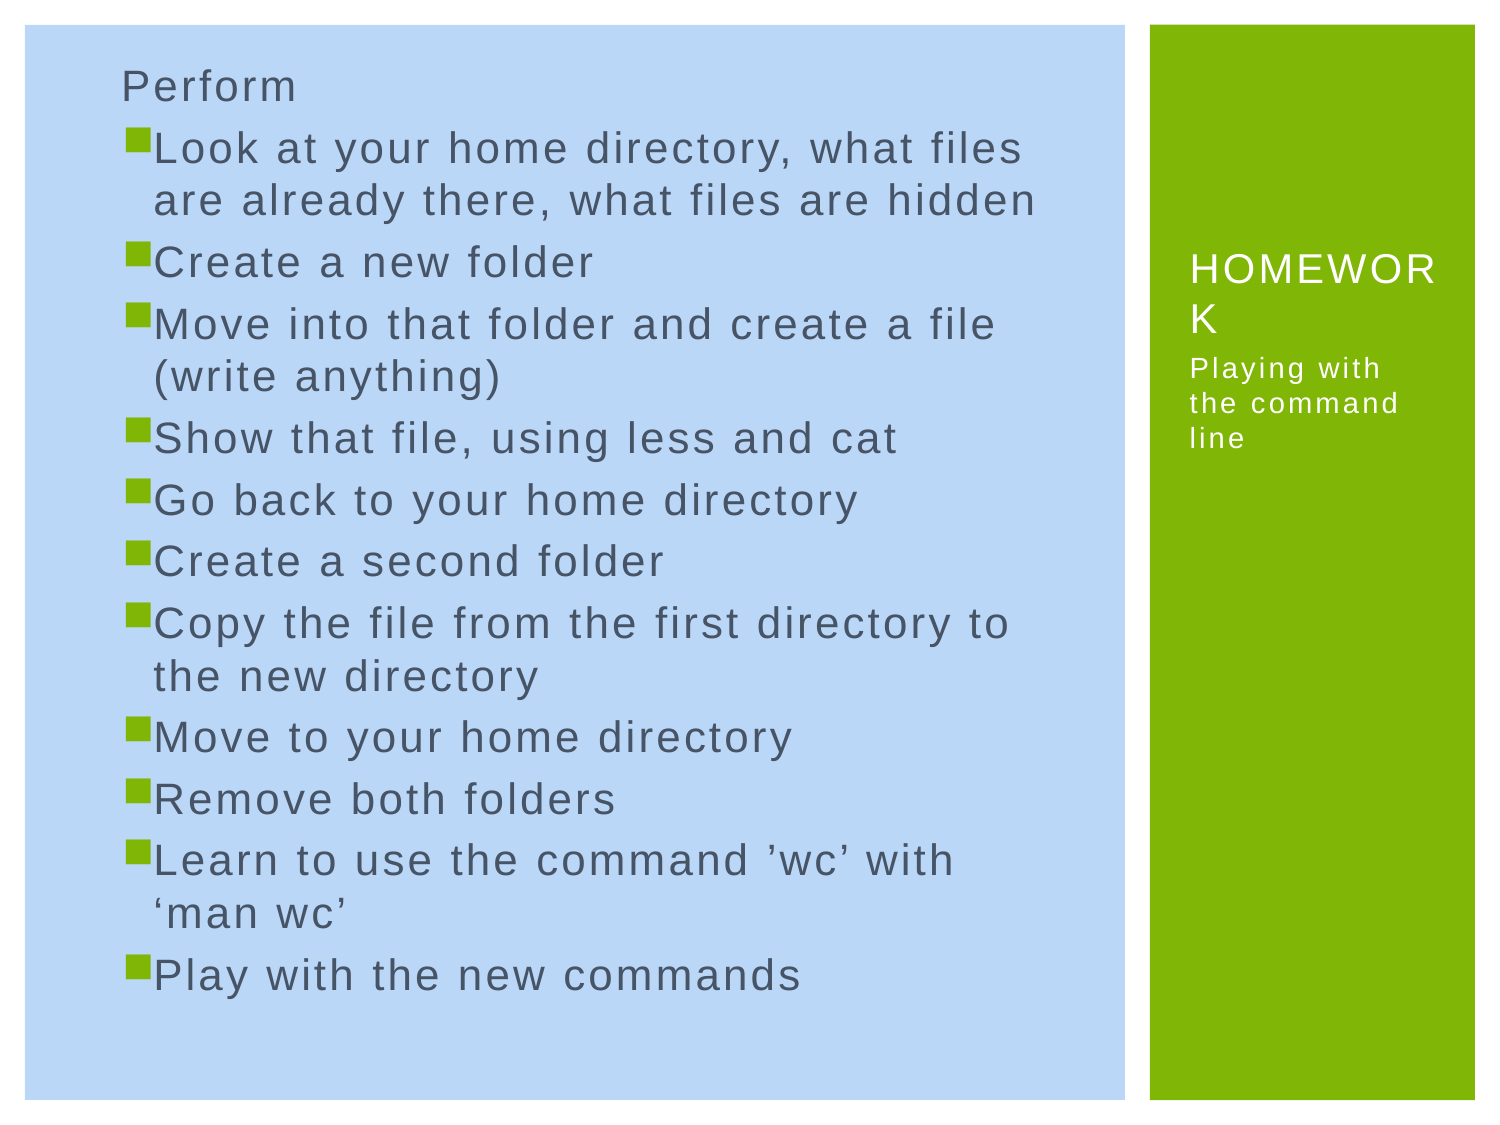

Perform
Look at your home directory, what files are already there, what files are hidden
Create a new folder
Move into that folder and create a file (write anything)
Show that file, using less and cat
Go back to your home directory
Create a second folder
Copy the file from the first directory to the new directory
Move to your home directory
Remove both folders
Learn to use the command ’wc’ with ‘man wc’
Play with the new commands

# HomeWork
Playing with the command line